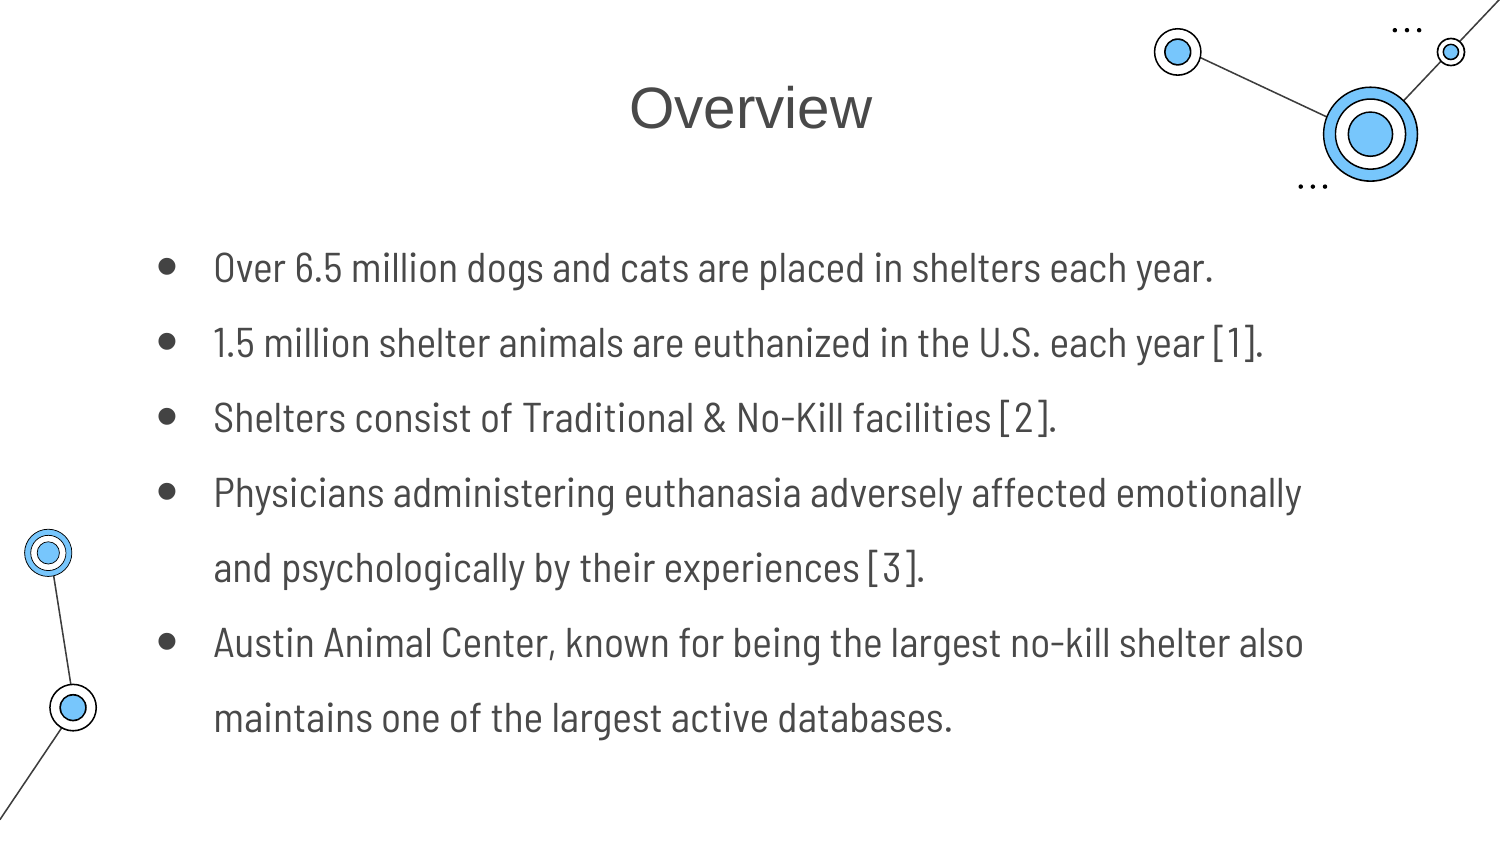

# Overview
Over 6.5 million dogs and cats are placed in shelters each year.
1.5 million shelter animals are euthanized in the U.S. each year [1].
Shelters consist of Traditional & No-Kill facilities [2].
Physicians administering euthanasia adversely affected emotionally and psychologically by their experiences [3].
Austin Animal Center, known for being the largest no-kill shelter also maintains one of the largest active databases.